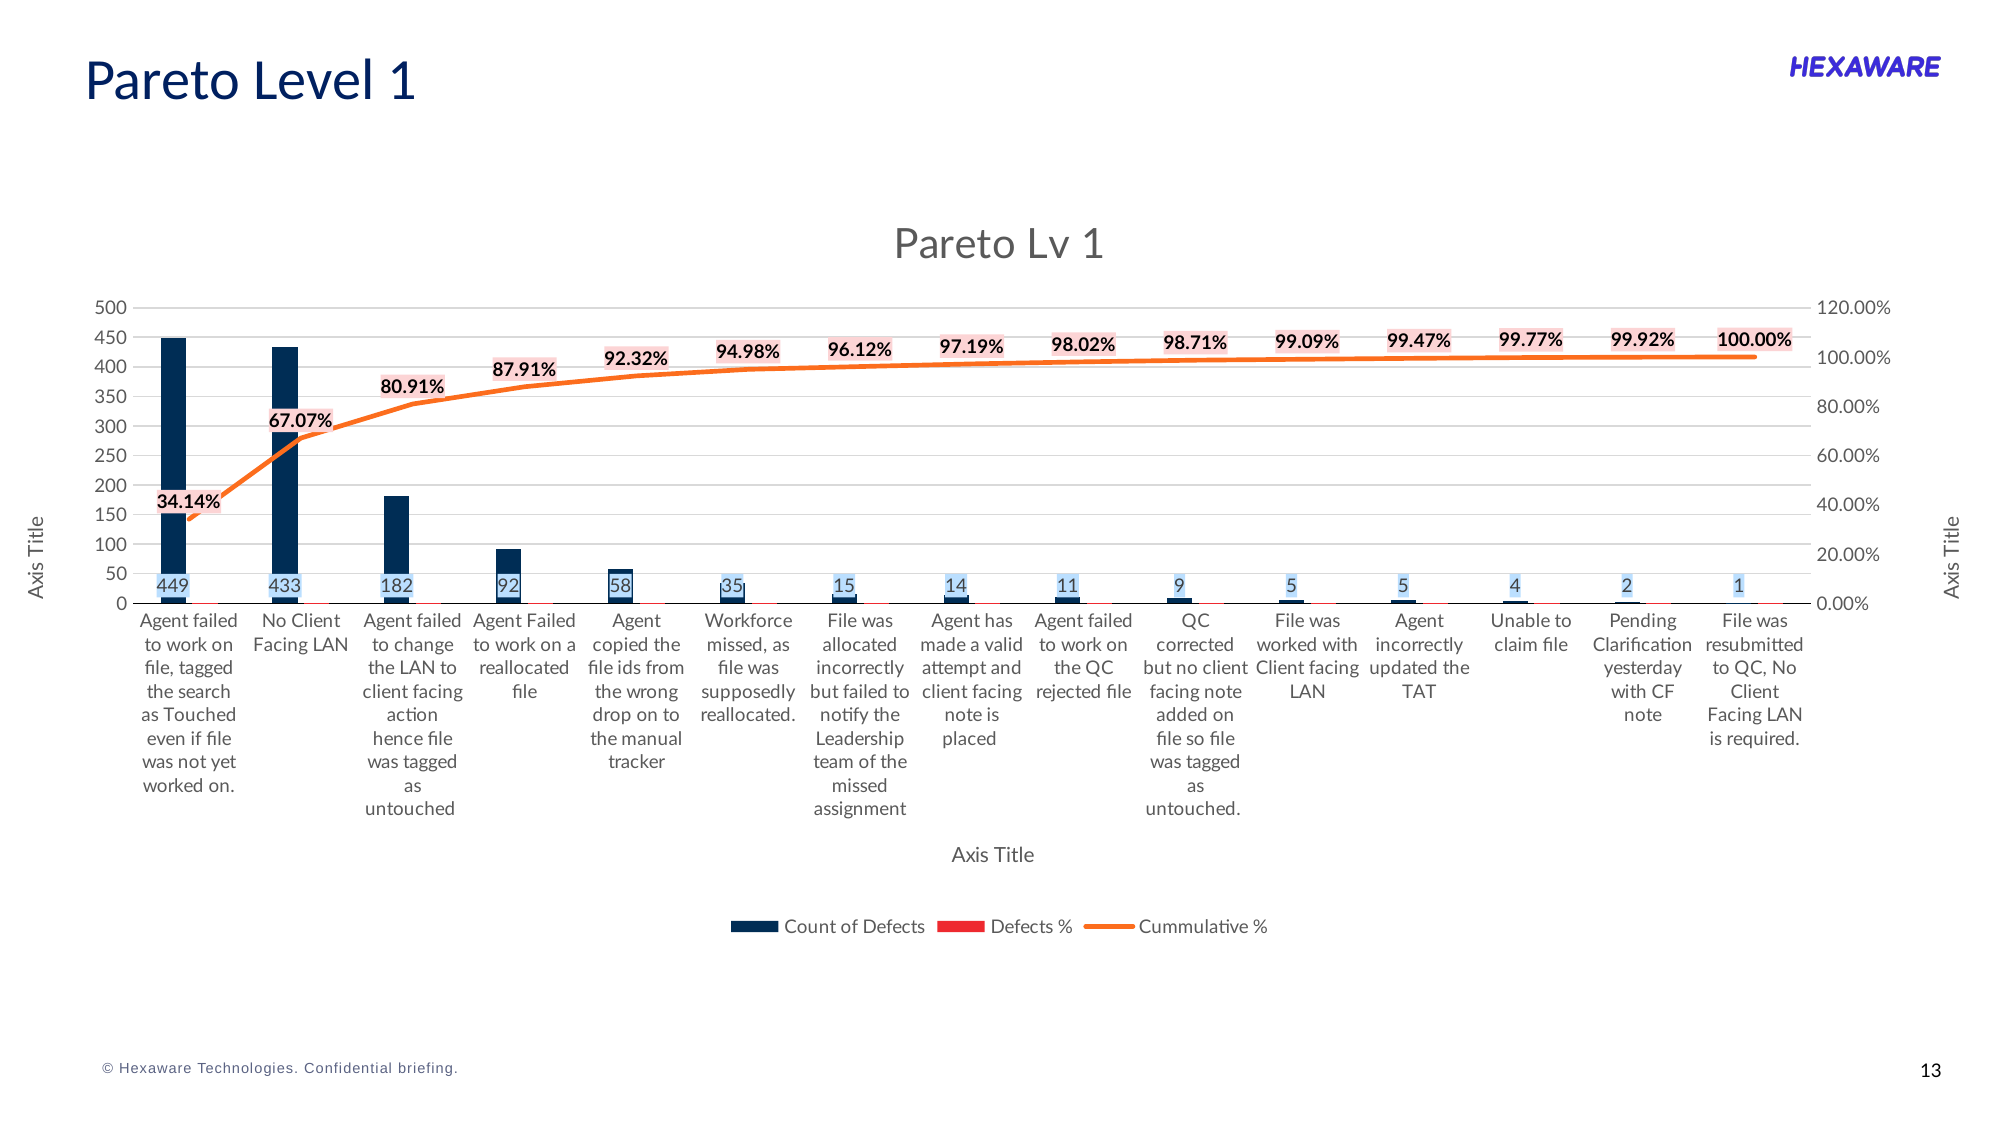

Pareto Level 1

### Chart: Pareto Lv 1

| Category | Count of Defects | Defects % | Cummulative % |
|---|---|---|---|
| Agent failed to work on file, tagged the search as Touched even if file was not yet worked on. | 449.0 | 0.3414448669201521 | 0.3414448669201521 |
| No Client Facing LAN | 433.0 | 0.32927756653992396 | 0.6707224334600761 |
| Agent failed to change the LAN to client facing action hence file was tagged as untouched  | 182.0 | 0.13840304182509505 | 0.8091254752851711 |
| Agent Failed to work on a reallocated file | 92.0 | 0.0699619771863118 | 0.8790874524714829 |
| Agent copied the file ids from the wrong drop on to the manual tracker | 58.0 | 0.04410646387832699 | 0.9231939163498099 |
| Workforce missed, as file was supposedly reallocated. | 35.0 | 0.026615969581749048 | 0.9498098859315589 |
| File was allocated incorrectly but failed to notify the Leadership team of the missed assignment | 15.0 | 0.011406844106463879 | 0.9612167300380228 |
| Agent has made a valid attempt and client facing note is placed  | 14.0 | 0.01064638783269962 | 0.9718631178707224 |
| Agent failed to work on the QC rejected file | 11.0 | 0.008365019011406844 | 0.9802281368821293 |
| QC corrected but no client facing note added on file so file was tagged as untouched.  | 9.0 | 0.006844106463878327 | 0.9870722433460076 |
| File was worked with Client facing LAN | 5.0 | 0.0038022813688212928 | 0.990874524714829 |
| Agent incorrectly updated the TAT | 5.0 | 0.0038022813688212928 | 0.9946768060836503 |
| Unable to claim file | 4.0 | 0.003041825095057034 | 0.9977186311787073 |
| Pending Clarification yesterday with CF note | 2.0 | 0.001520912547528517 | 0.9992395437262358 |
| File was resubmitted to QC, No Client Facing LAN is required. | 1.0 | 0.0007604562737642585 | 1.0 |